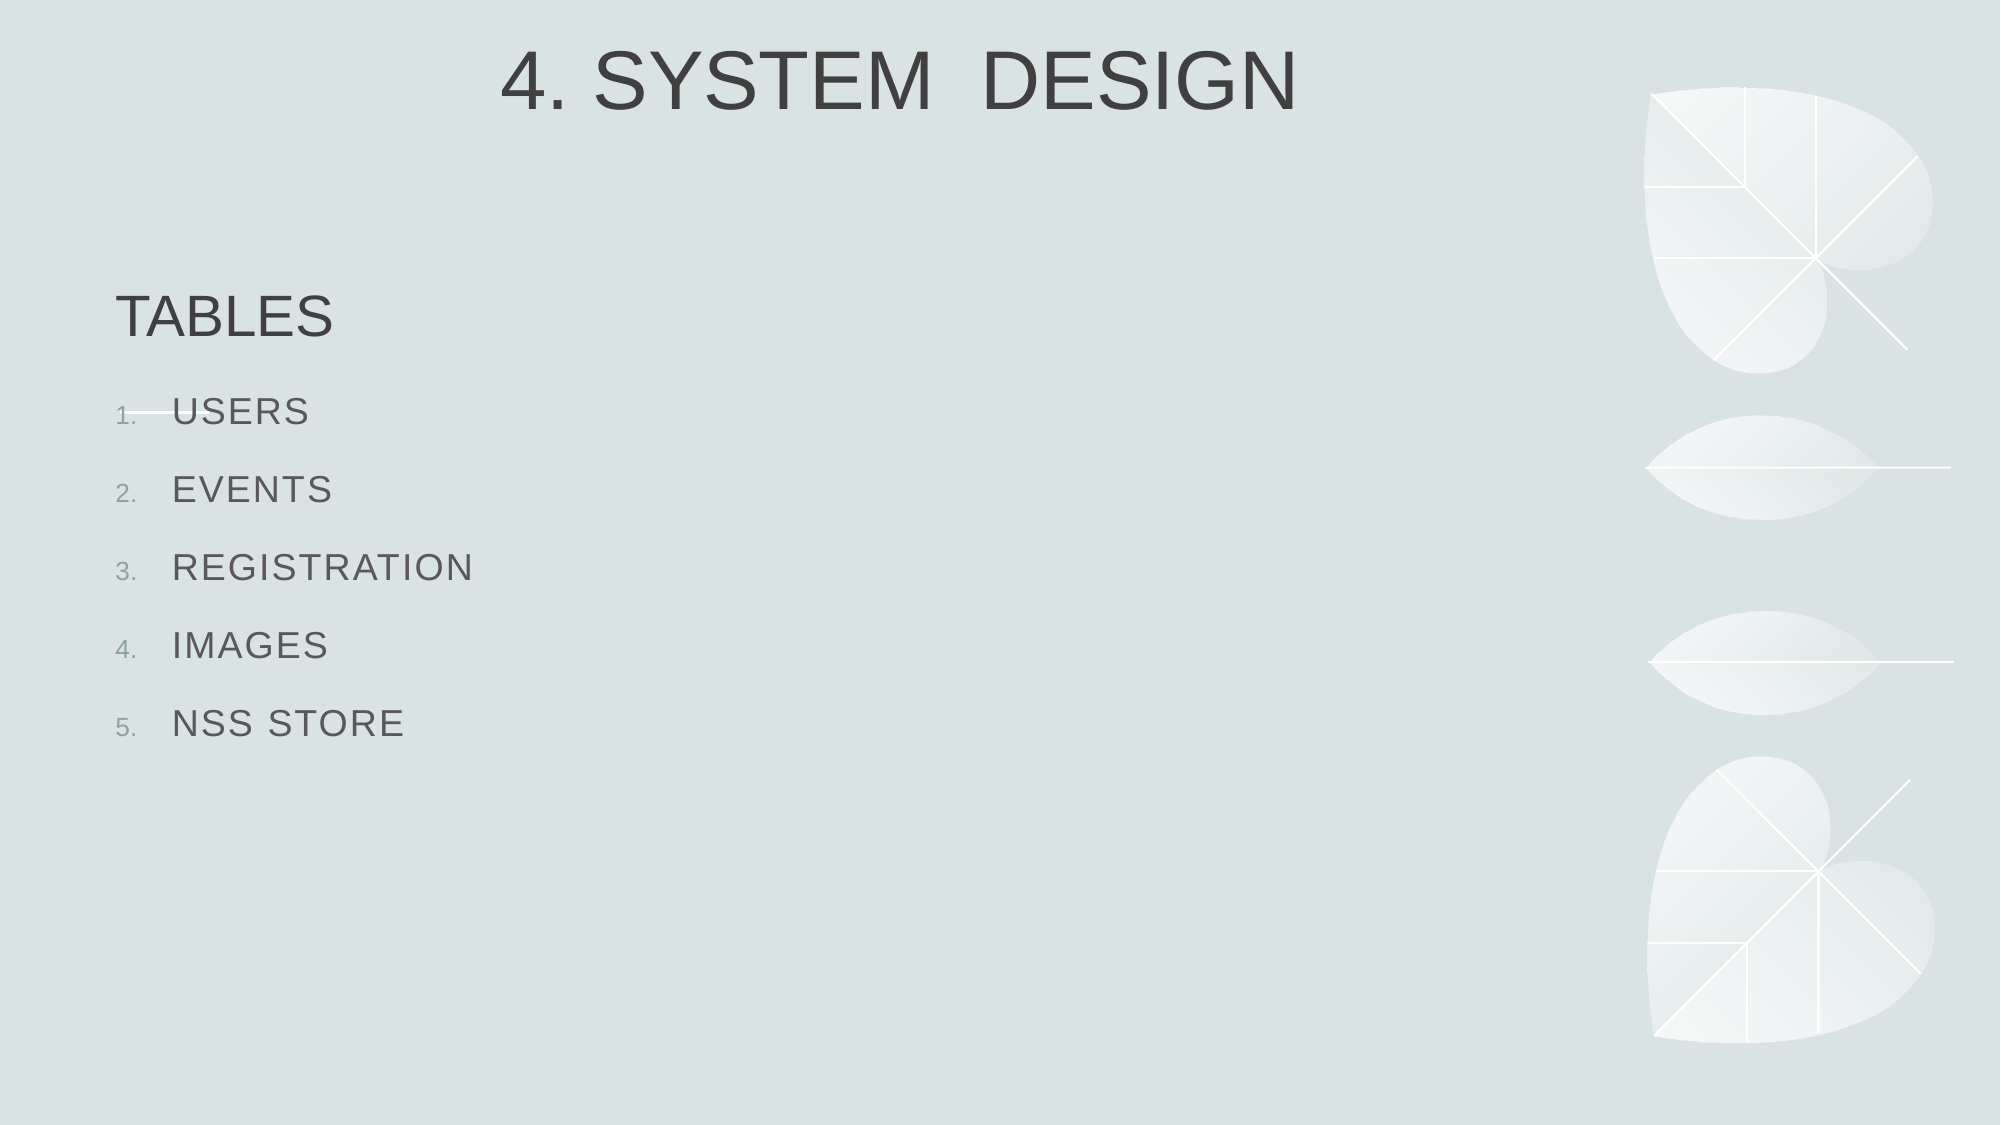

4. System  design
# tables
users
events
registration
Images
Nss store